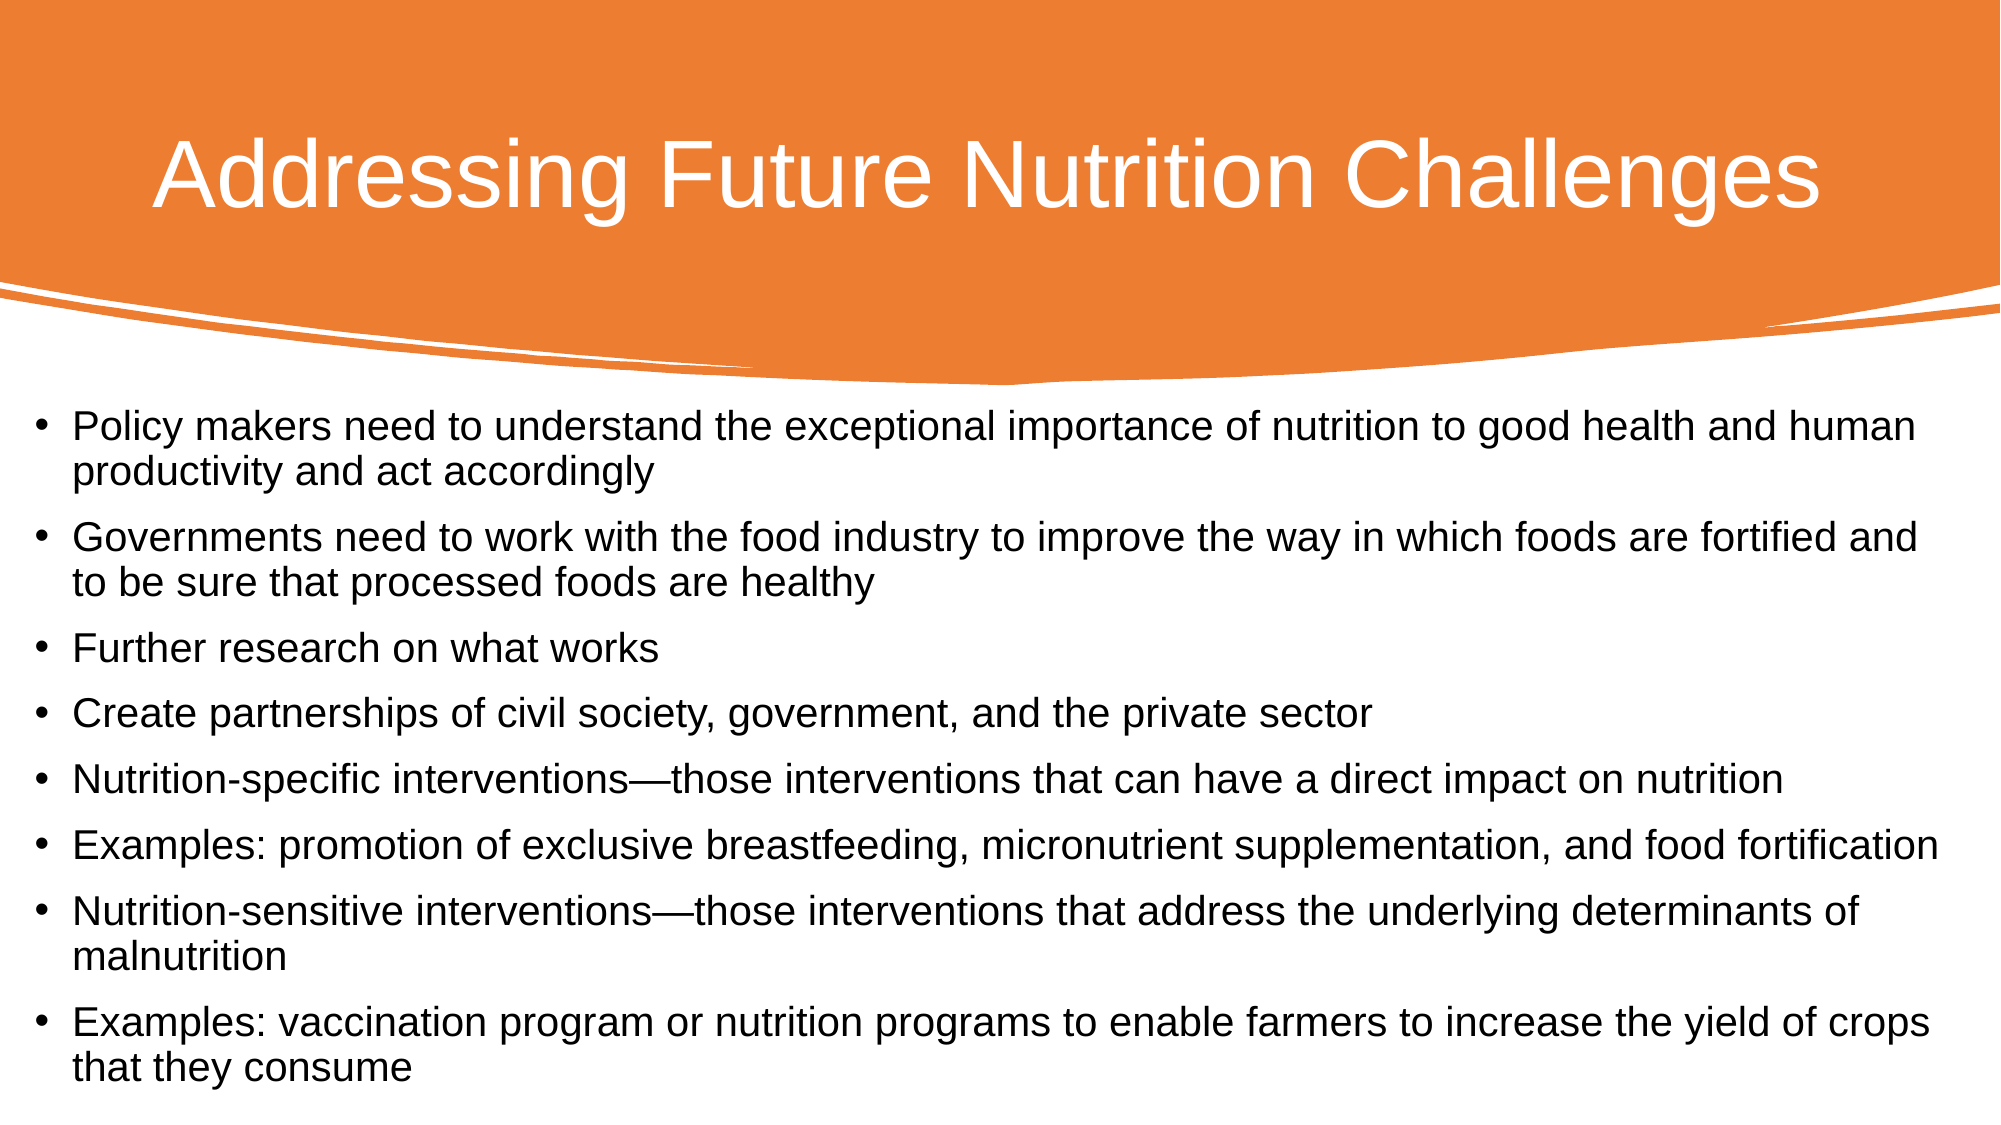

# Addressing Future Nutrition Challenges
Policy makers need to understand the exceptional importance of nutrition to good health and human productivity and act accordingly
Governments need to work with the food industry to improve the way in which foods are fortified and to be sure that processed foods are healthy
Further research on what works
Create partnerships of civil society, government, and the private sector
Nutrition-specific interventions—those interventions that can have a direct impact on nutrition
Examples: promotion of exclusive breastfeeding, micronutrient supplementation, and food fortification
Nutrition-sensitive interventions—those interventions that address the underlying determinants of malnutrition
Examples: vaccination program or nutrition programs to enable farmers to increase the yield of crops that they consume